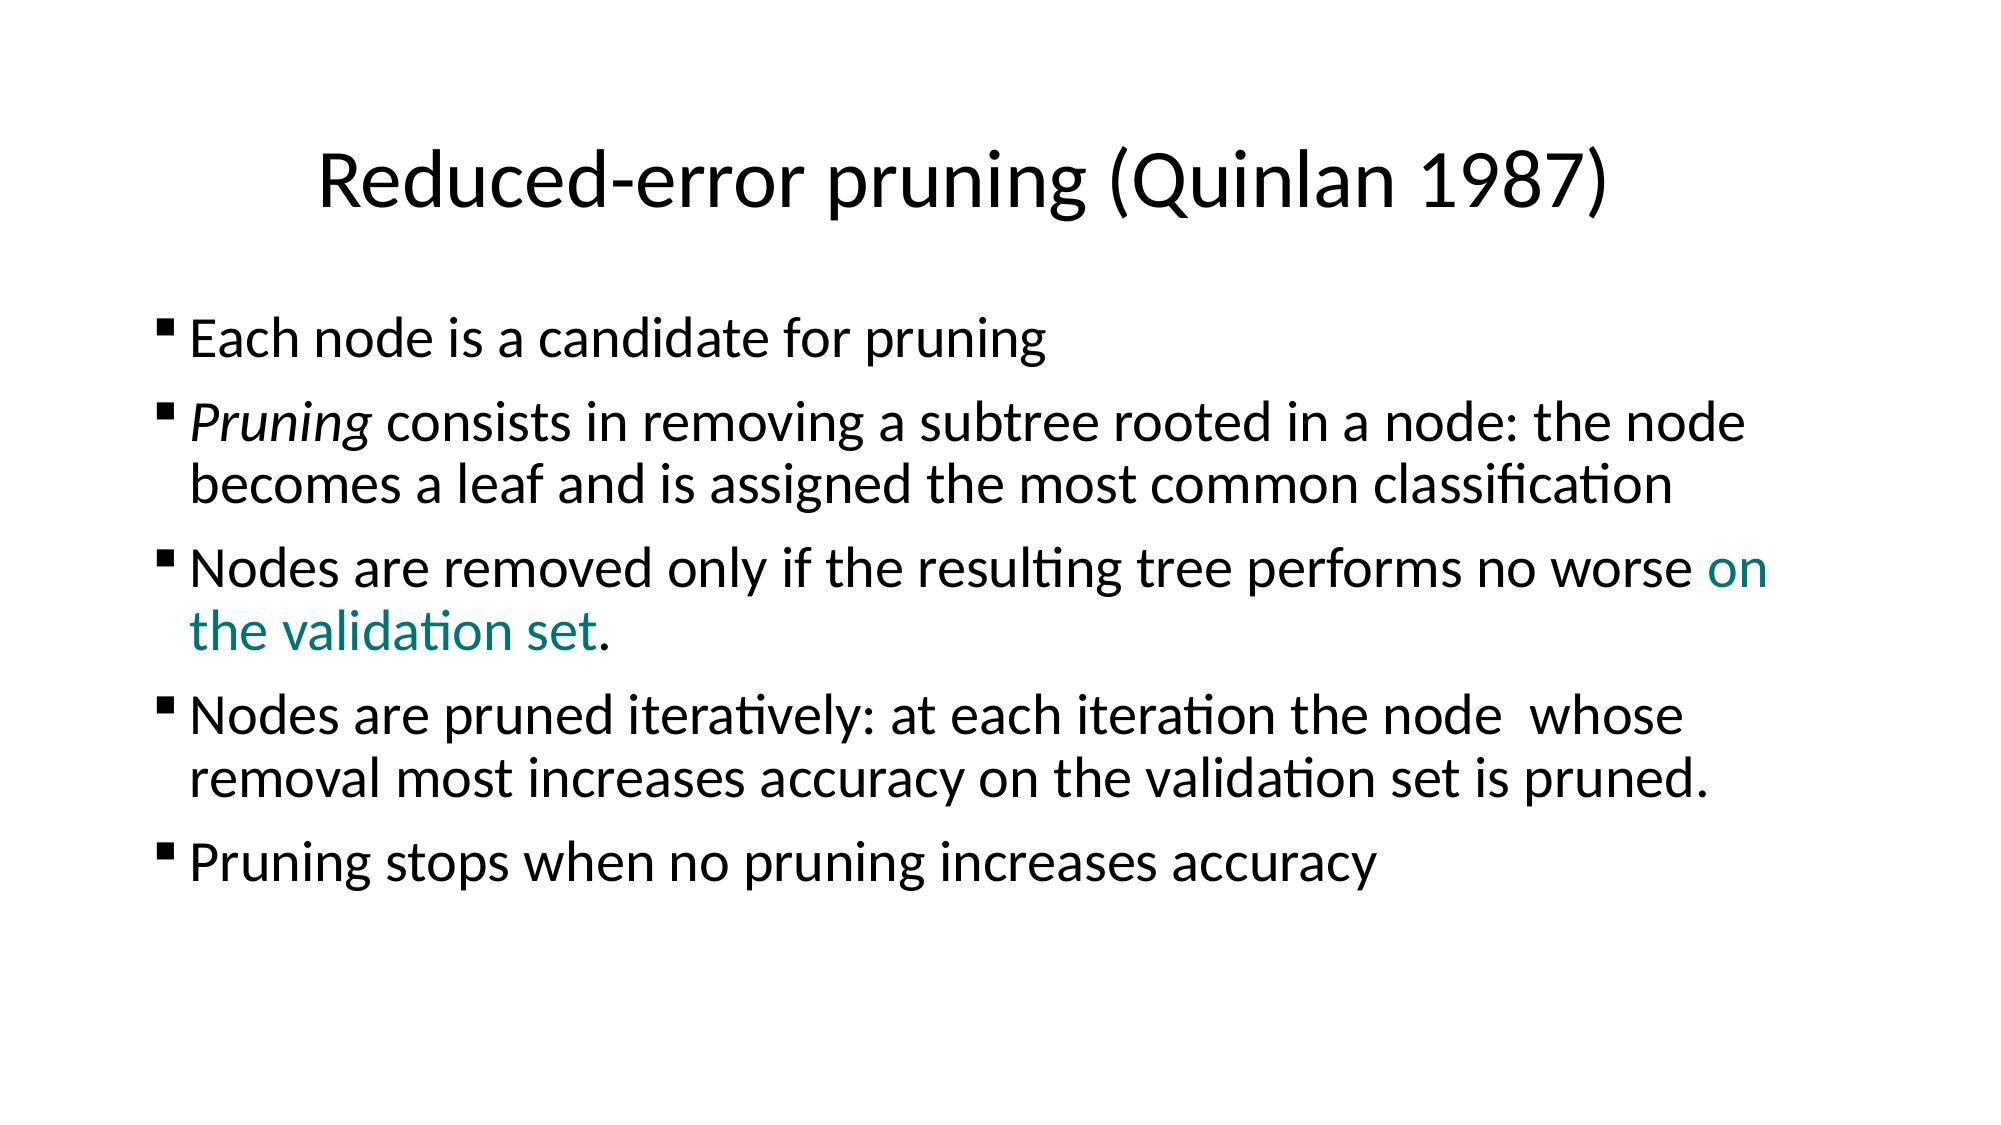

# Reduced-error pruning (Quinlan 1987)
Each node is a candidate for pruning
Pruning consists in removing a subtree rooted in a node: the node becomes a leaf and is assigned the most common classification
Nodes are removed only if the resulting tree performs no worse on the validation set.
Nodes are pruned iteratively: at each iteration the node  whose removal most increases accuracy on the validation set is pruned.
Pruning stops when no pruning increases accuracy